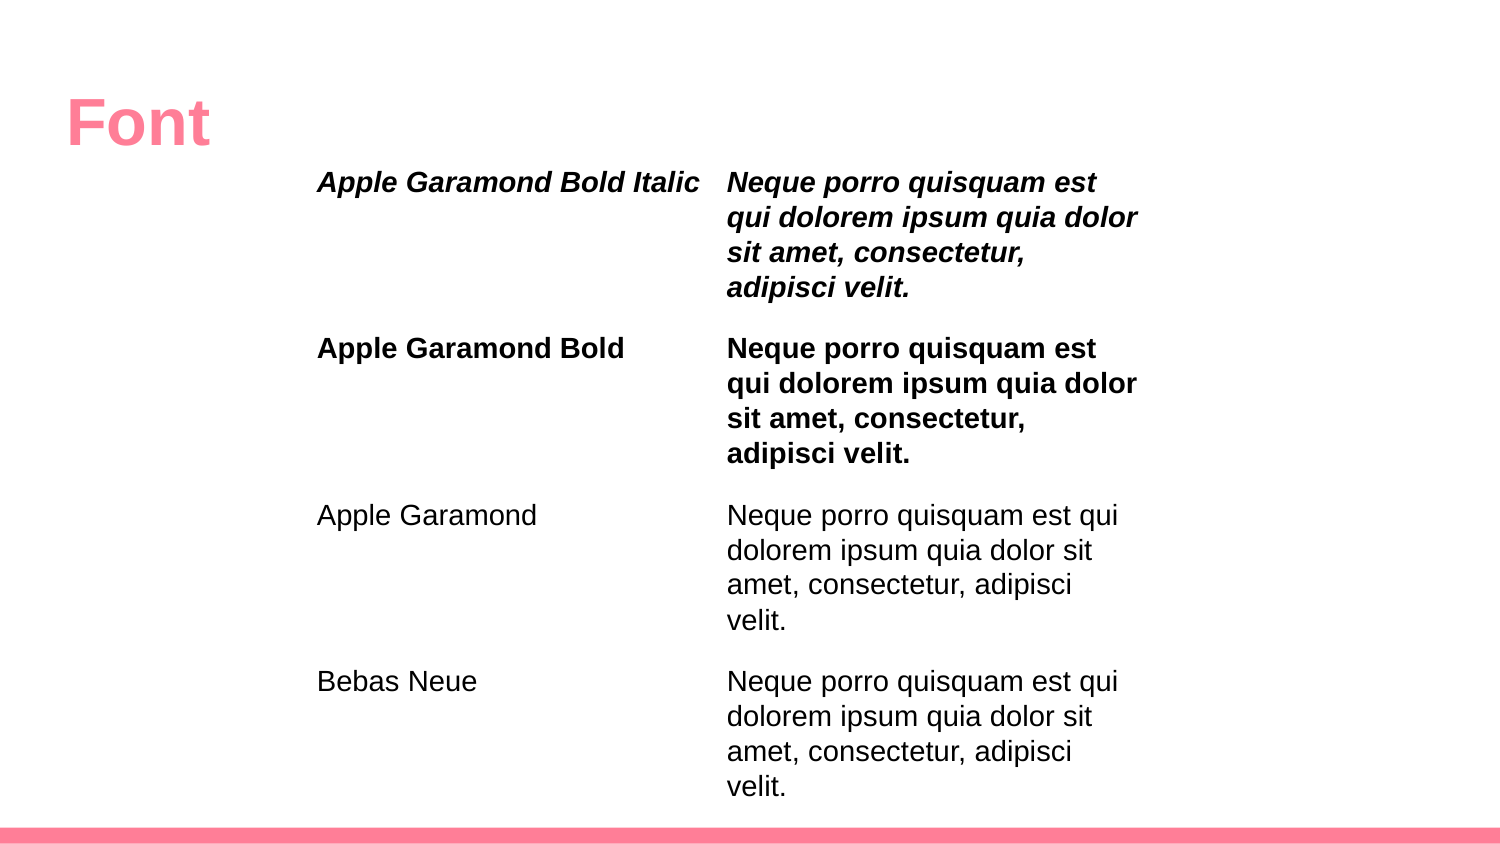

# Font
Apple Garamond Bold Italic
Neque porro quisquam est qui dolorem ipsum quia dolor sit amet, consectetur, adipisci velit.
Apple Garamond Bold
Neque porro quisquam est qui dolorem ipsum quia dolor sit amet, consectetur, adipisci velit.
Apple Garamond
Neque porro quisquam est qui dolorem ipsum quia dolor sit amet, consectetur, adipisci velit.
Bebas Neue
Neque porro quisquam est qui dolorem ipsum quia dolor sit amet, consectetur, adipisci velit.